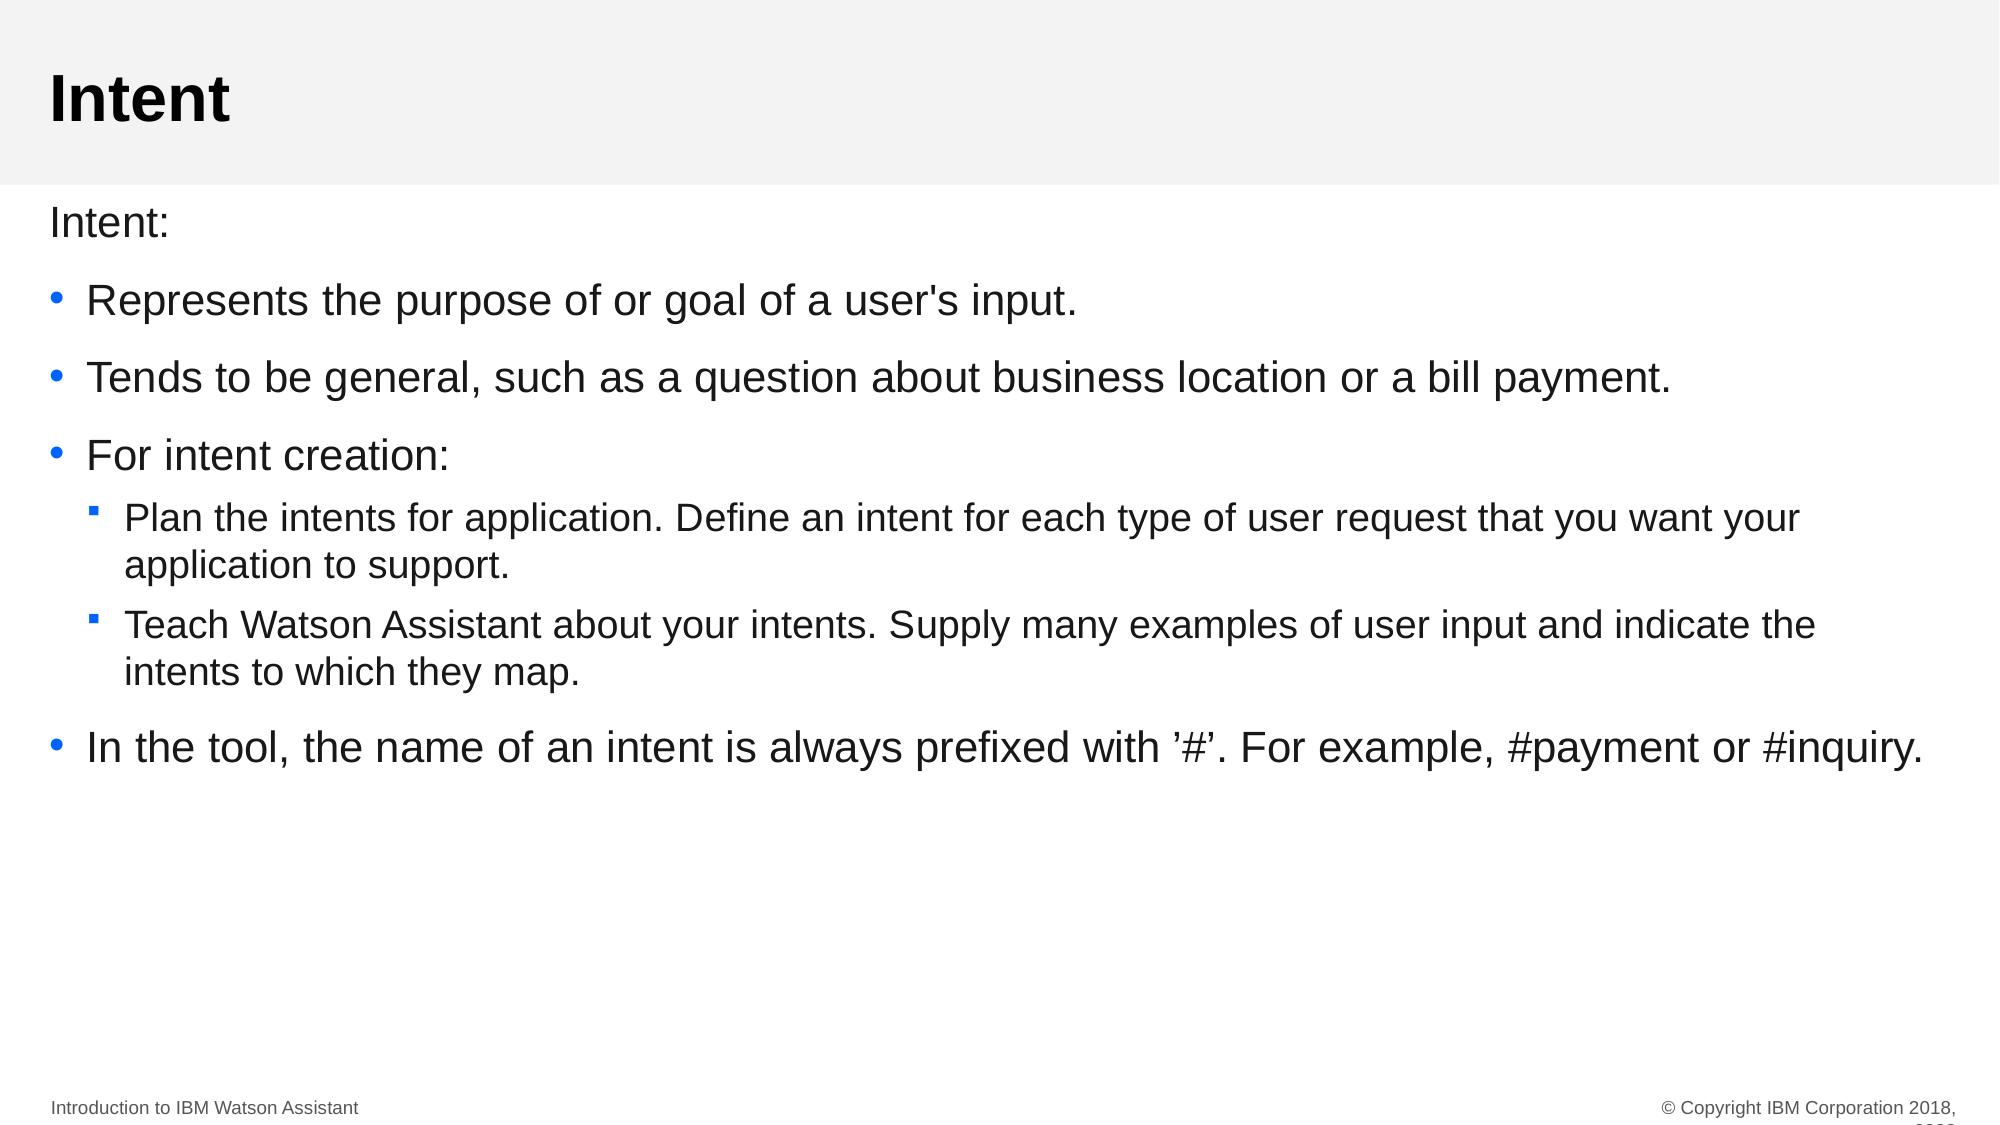

# Intent
Intent:
Represents the purpose of or goal of a user's input.
Tends to be general, such as a question about business location or a bill payment.
For intent creation:
Plan the intents for application. Define an intent for each type of user request that you want your application to support.
Teach Watson Assistant about your intents. Supply many examples of user input and indicate the intents to which they map.
In the tool, the name of an intent is always prefixed with ’#’. For example, #payment or #inquiry.

© Copyright IBM Corporation 2018, 2022